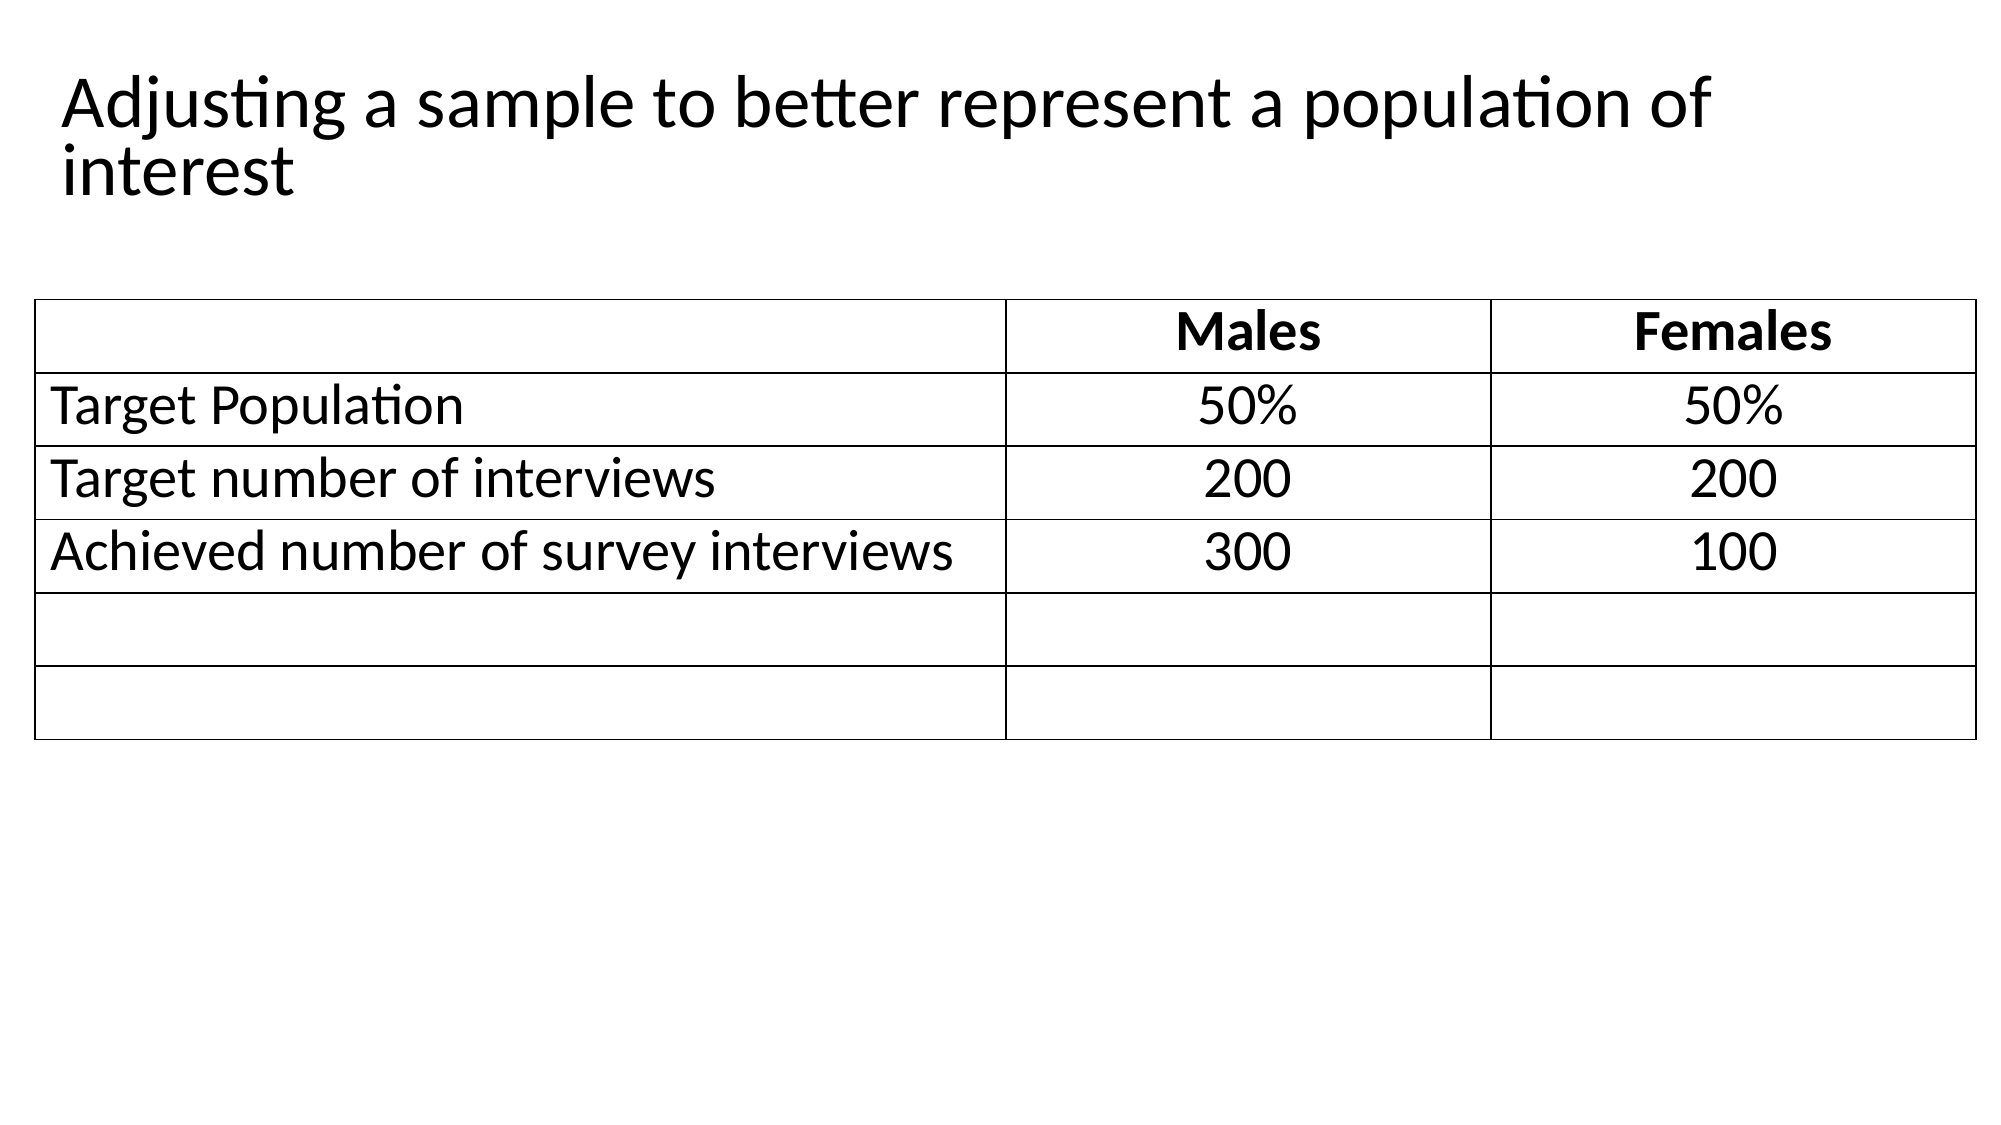

Adjusting a sample to better represent a population of interest
|  | Males | Females |
| --- | --- | --- |
| Target Population | 50% | 50% |
| Target number of interviews | 200 | 200 |
| Achieved number of survey interviews | 300 | 100 |
|  |  |  |
|  |  |  |